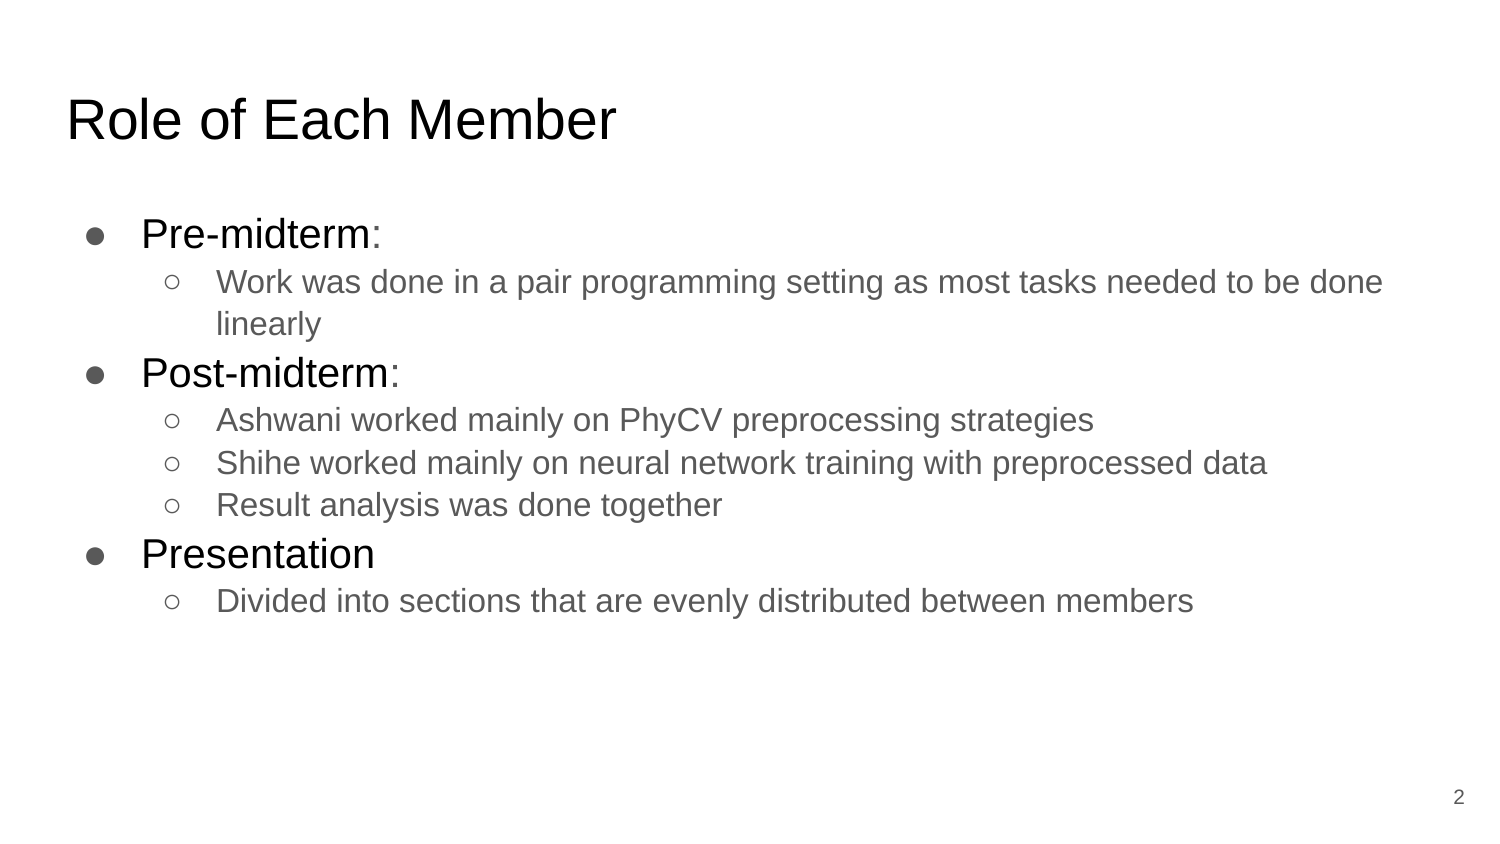

# Role of Each Member
Pre-midterm:
Work was done in a pair programming setting as most tasks needed to be done linearly
Post-midterm:
Ashwani worked mainly on PhyCV preprocessing strategies
Shihe worked mainly on neural network training with preprocessed data
Result analysis was done together
Presentation
Divided into sections that are evenly distributed between members
2